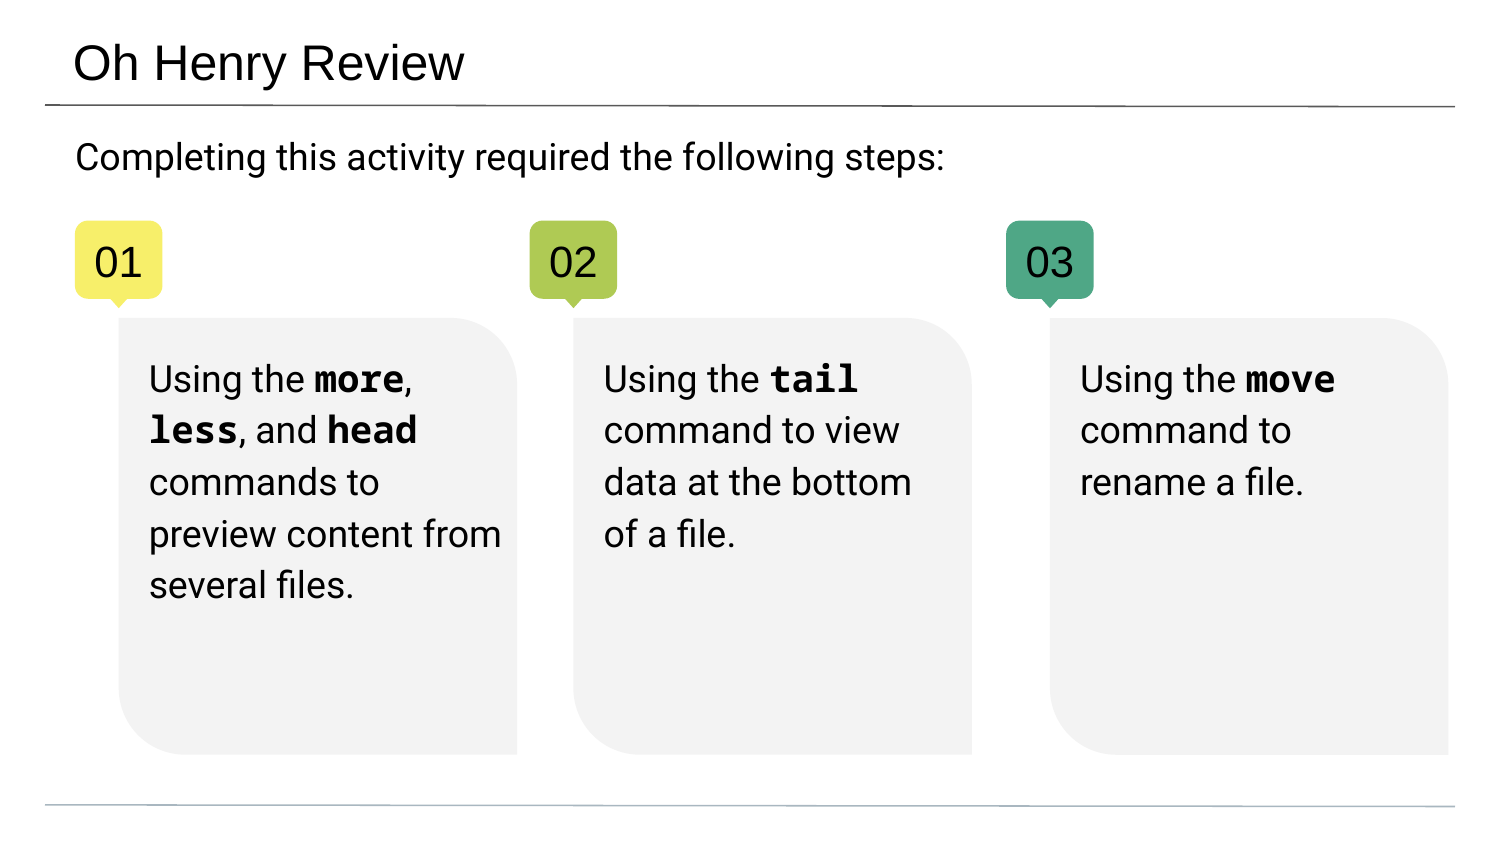

# Oh Henry Review

Completing this activity required the following steps:

Using the more, less, and head commands to preview content from several files.

Using the tail command to view data at the bottom of a file.

Using the move command to rename a file.